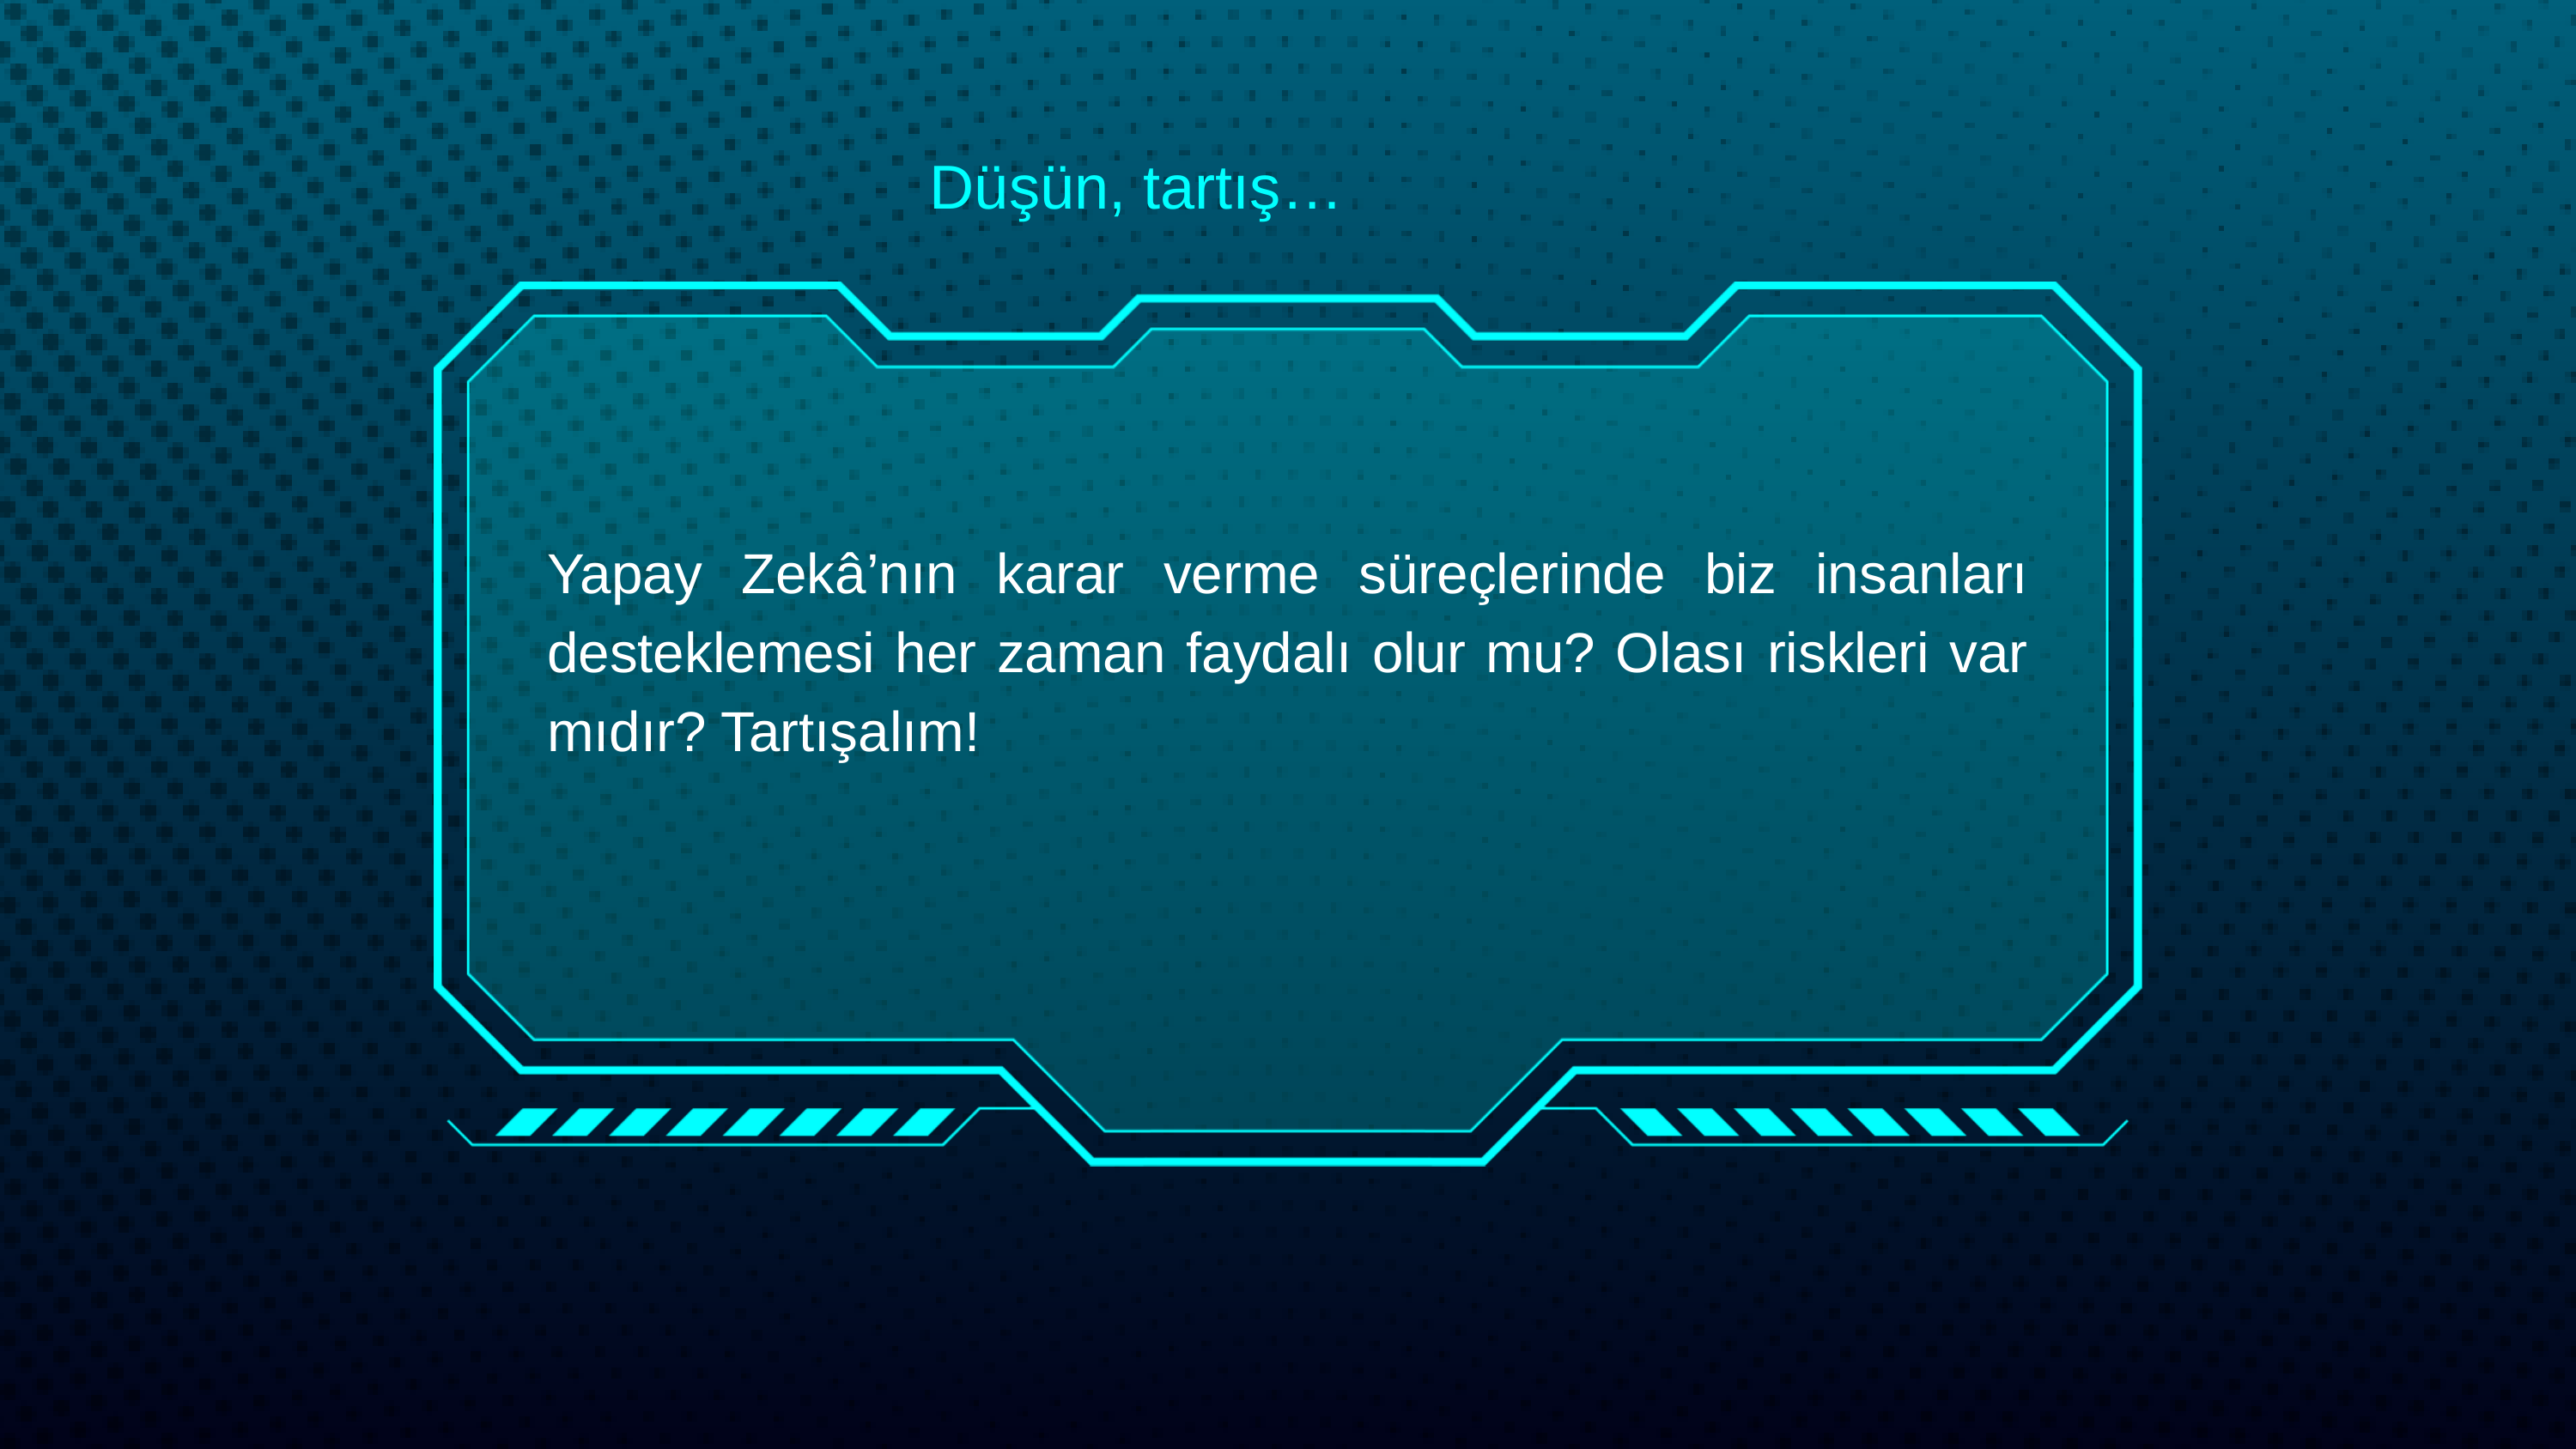

Düşün, tartış…

Yapay Zekâ’nın karar verme süreçlerinde biz insanları desteklemesi her zaman faydalı olur mu? Olası riskleri var mıdır? Tartışalım!